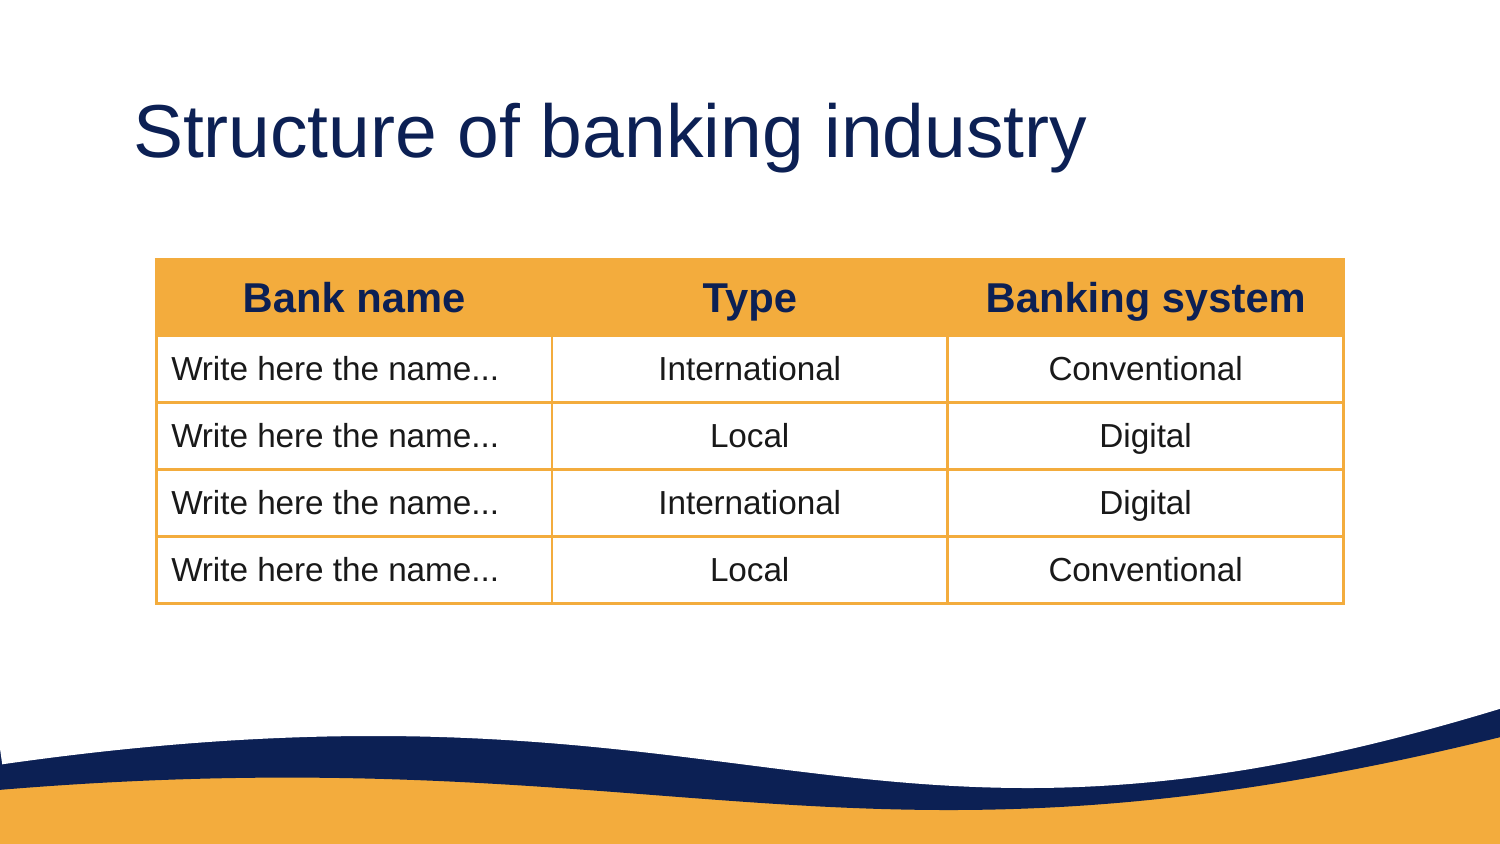

# Structure of banking industry
| Bank name | Type | Banking system |
| --- | --- | --- |
| Write here the name... | International | Conventional |
| Write here the name... | Local | Digital |
| Write here the name... | International | Digital |
| Write here the name... | Local | Conventional |